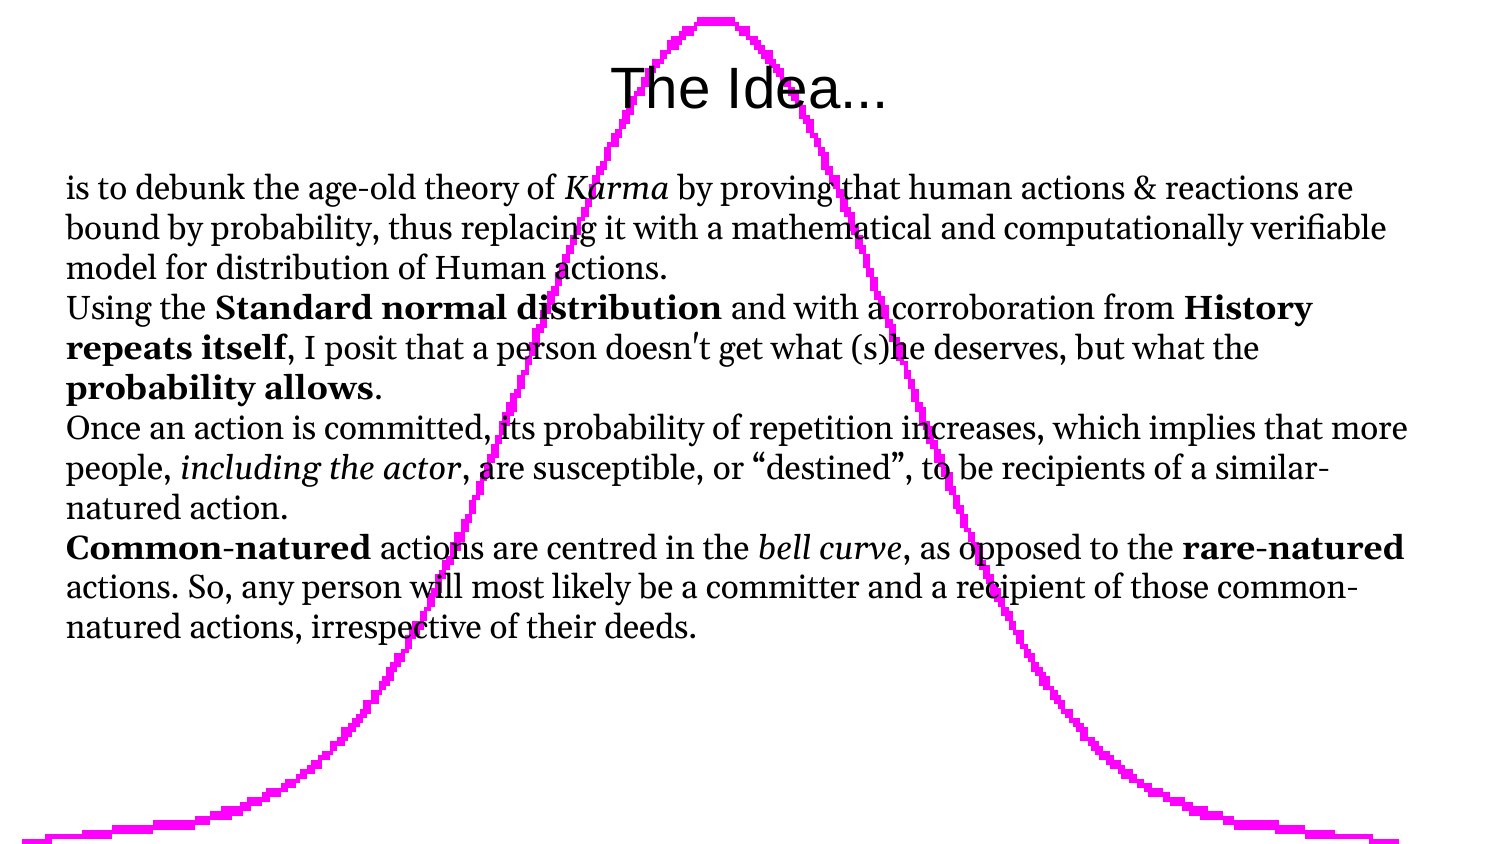

The Idea...
is to debunk the age-old theory of Karma by proving that human actions & reactions are bound by probability, thus replacing it with a mathematical and computationally verifiable model for distribution of Human actions.
Using the Standard normal distribution and with a corroboration from History repeats itself, I posit that a person doesn't get what (s)he deserves, but what the probability allows.
Once an action is committed, its probability of repetition increases, which implies that more people, including the actor, are susceptible, or “destined”, to be recipients of a similar-natured action.
Common-natured actions are centred in the bell curve, as opposed to the rare-natured actions. So, any person will most likely be a committer and a recipient of those common-natured actions, irrespective of their deeds.